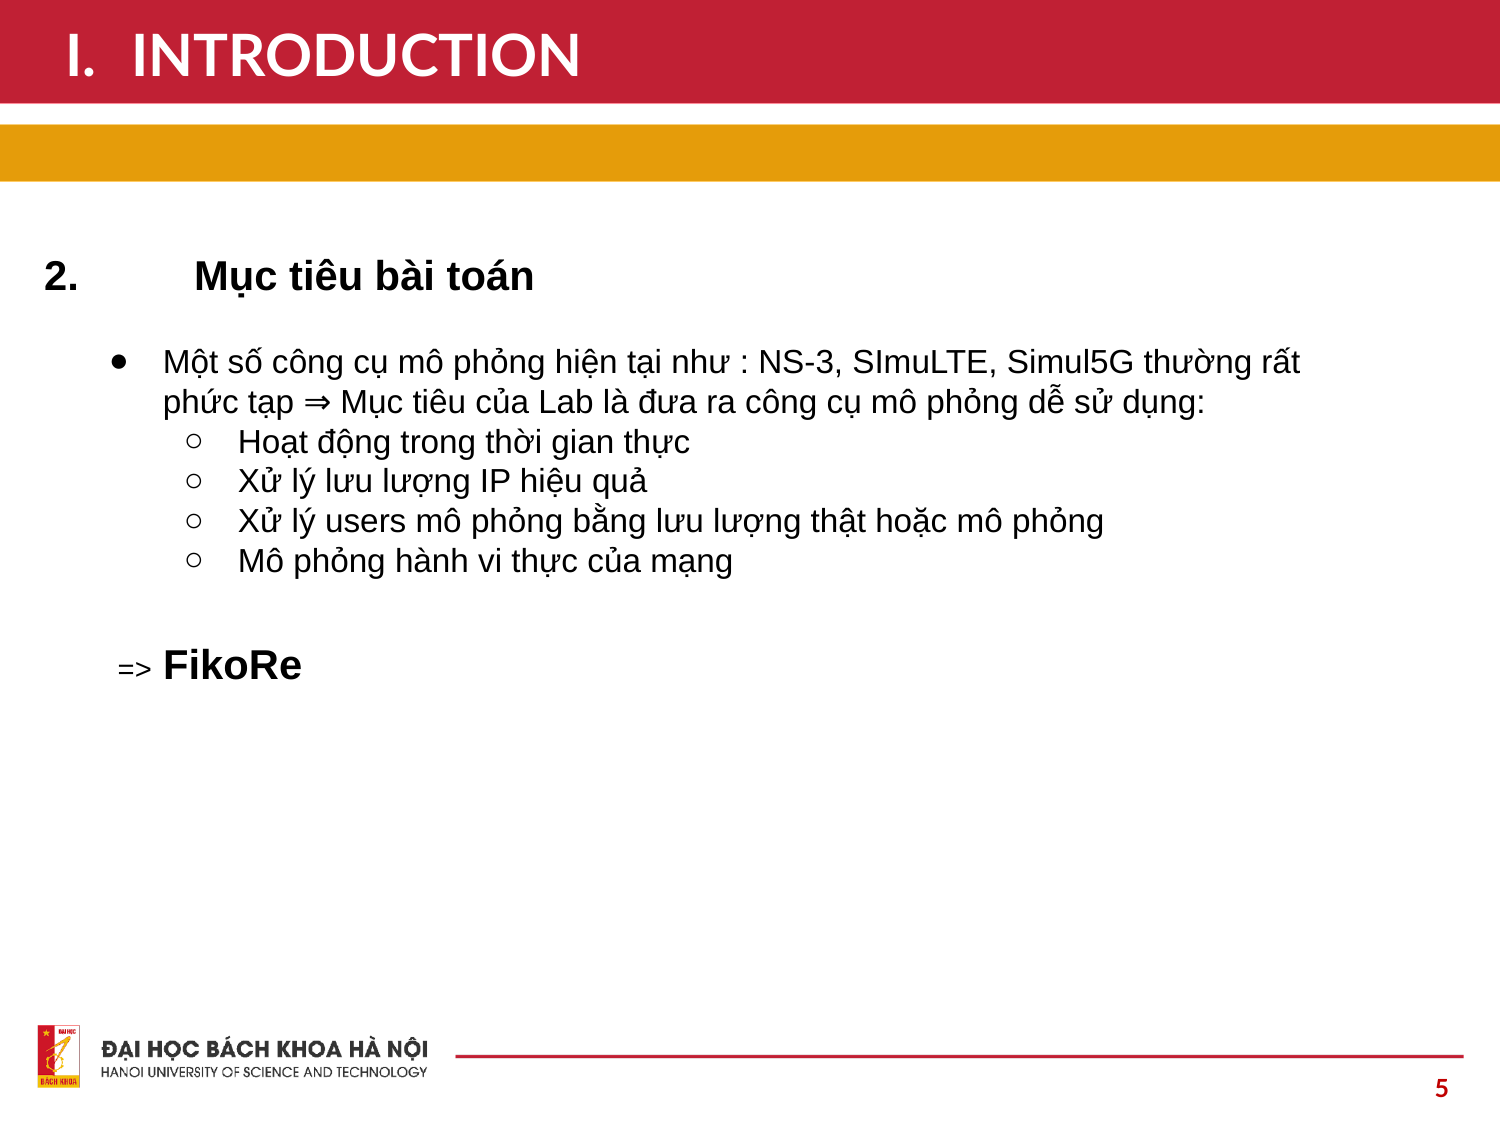

# INTRODUCTION
2. 	Mục tiêu bài toán
Một số công cụ mô phỏng hiện tại như : NS-3, SImuLTE, Simul5G thường rất phức tạp ⇒ Mục tiêu của Lab là đưa ra công cụ mô phỏng dễ sử dụng:
Hoạt động trong thời gian thực
Xử lý lưu lượng IP hiệu quả
Xử lý users mô phỏng bằng lưu lượng thật hoặc mô phỏng
Mô phỏng hành vi thực của mạng
=> FikoRe
5